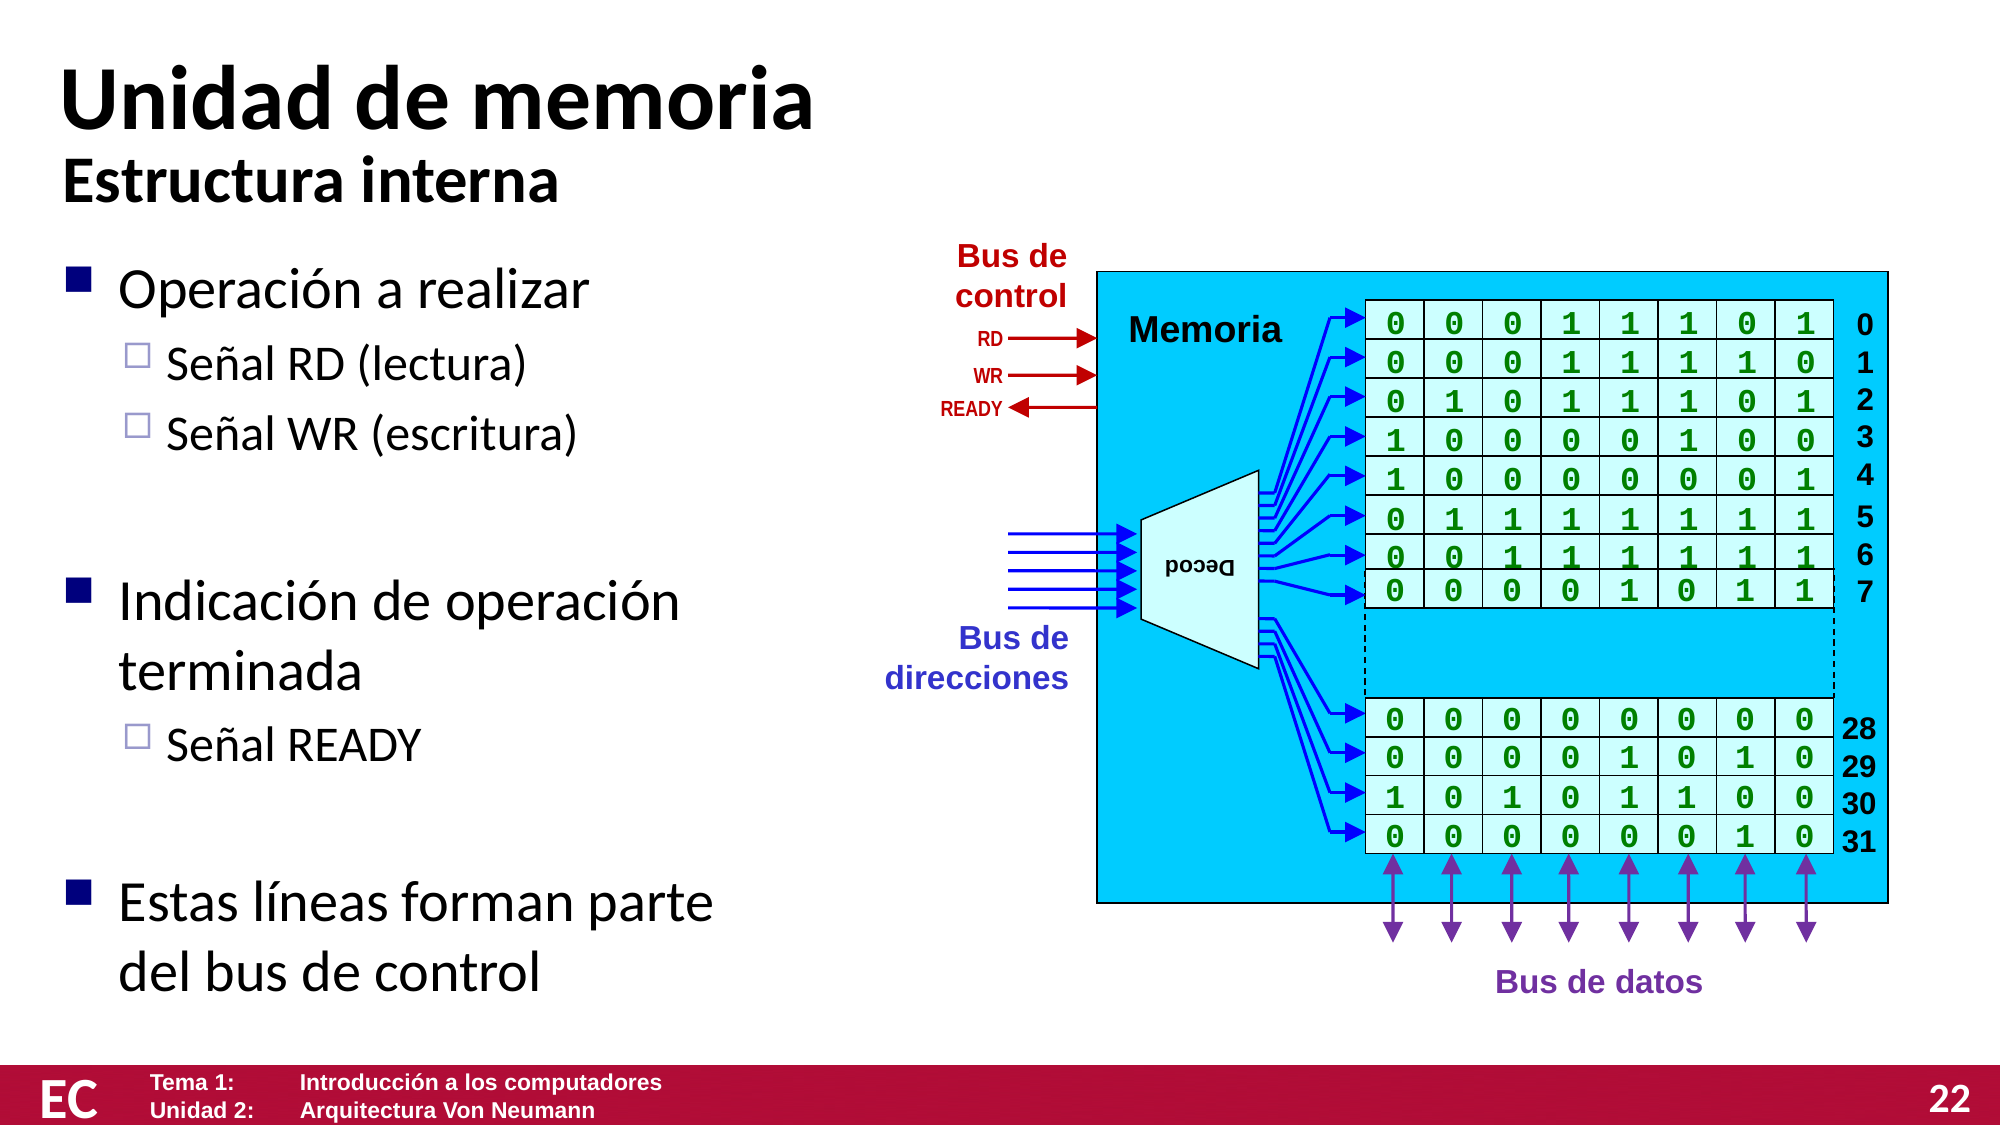

# Unidad de memoria
Estructura interna

Bus de
control
Operación a realizar
Señal RD (lectura)
Señal WR (escritura)

Indicación de operación terminada
Señal READY

Estas líneas forman parte del bus de control

Memoria
0
1
2
3
4
5
6
7

0
0
0
1
1
1
0
1
0
0
0
1
1
1
1
0
0
1
0
1
1
1
0
1
1
0
0
0
0
1
0
0
1
0
0
0
0
0
0
1
0
1
1
1
1
1
1
1
0
0
1
1
1
1
1
1
RD

WR

READY

Decod

0
0
0
0
1
0
1
1

Bus de
direcciones

28
29
30
31
0
0
0
0
0
0
0
0

0
0
0
0
1
0
1
0

1
0
1
0
1
1
0
0

0
0
0
0
0
0
1
0

Bus de datos